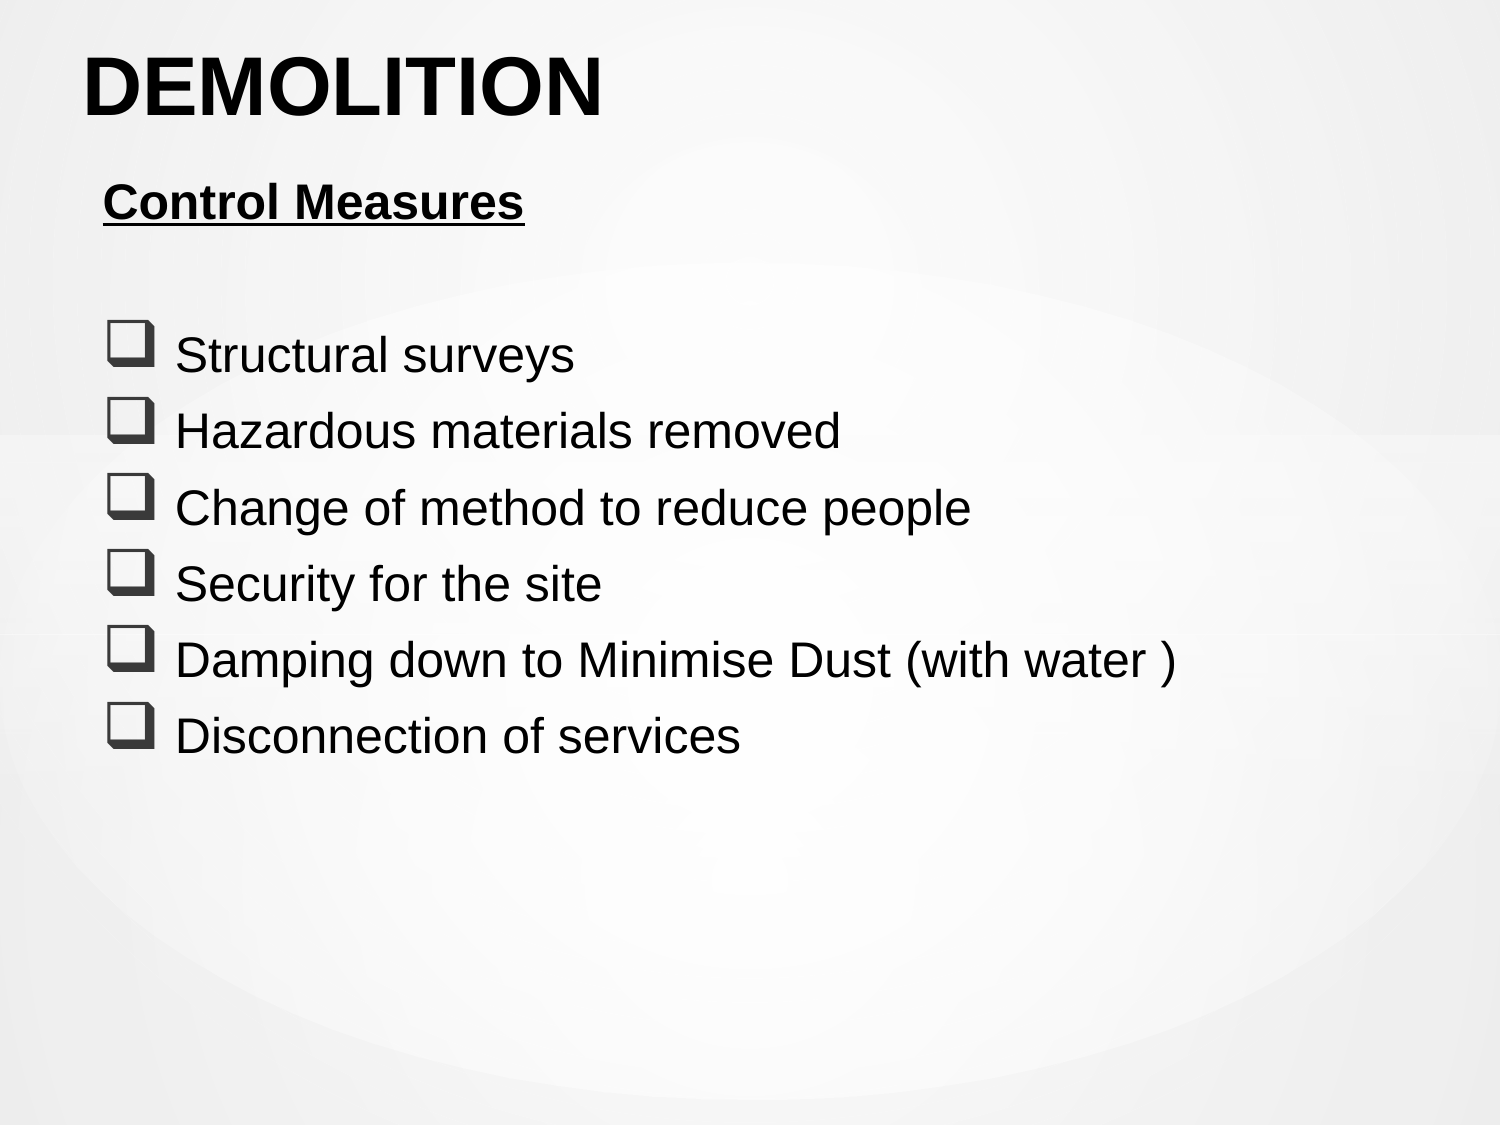

# DEMOLITION
Control Measures

 Structural surveys
 Hazardous materials removed
 Change of method to reduce people
 Security for the site
 Damping down to Minimise Dust (with water )
 Disconnection of services